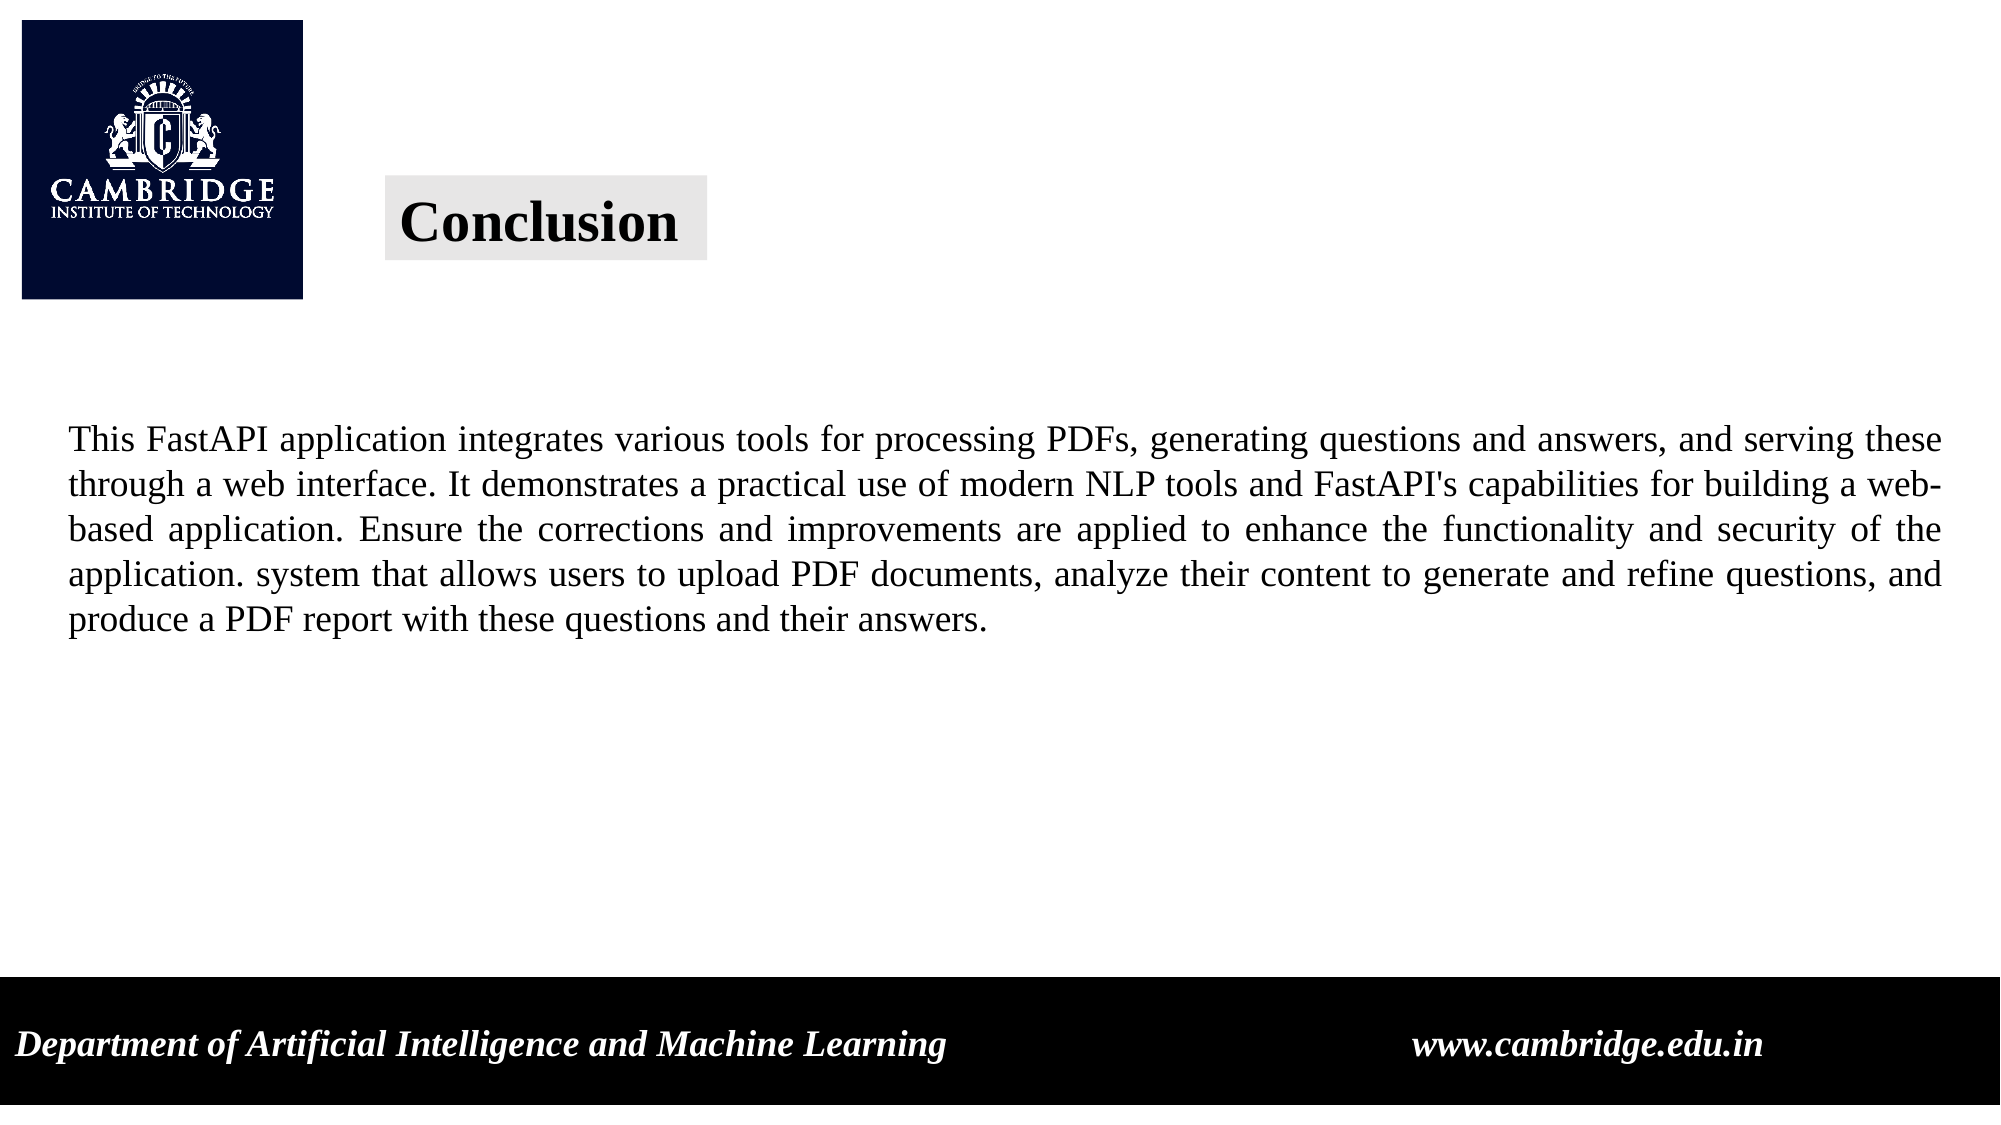

Conclusion
This FastAPI application integrates various tools for processing PDFs, generating questions and answers, and serving these through a web interface. It demonstrates a practical use of modern NLP tools and FastAPI's capabilities for building a web-based application. Ensure the corrections and improvements are applied to enhance the functionality and security of the application. system that allows users to upload PDF documents, analyze their content to generate and refine questions, and produce a PDF report with these questions and their answers.

Department of Artificial Intelligence and Machine Learning                                                 www.cambridge.edu.in